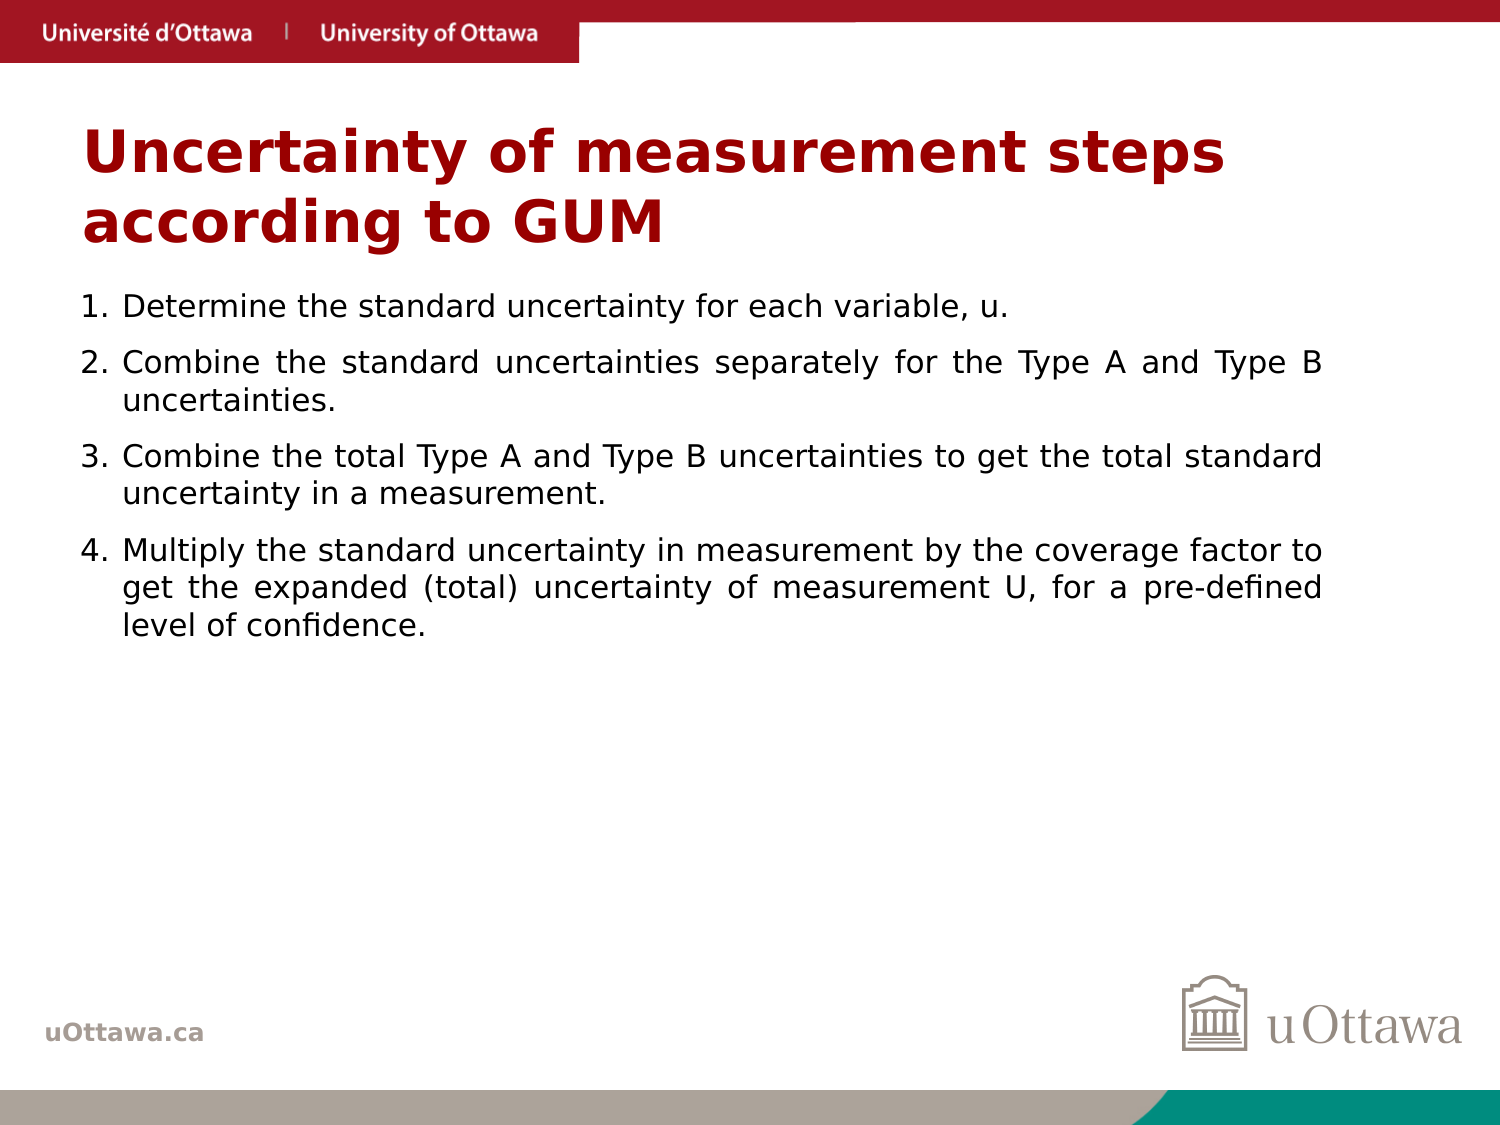

# Uncertainty of measurement steps according to GUM
Determine the standard uncertainty for each variable, u.
Combine the standard uncertainties separately for the Type A and Type B uncertainties.
Combine the total Type A and Type B uncertainties to get the total standard uncertainty in a measurement.
Multiply the standard uncertainty in measurement by the coverage factor to get the expanded (total) uncertainty of measurement U, for a pre-defined level of confidence.